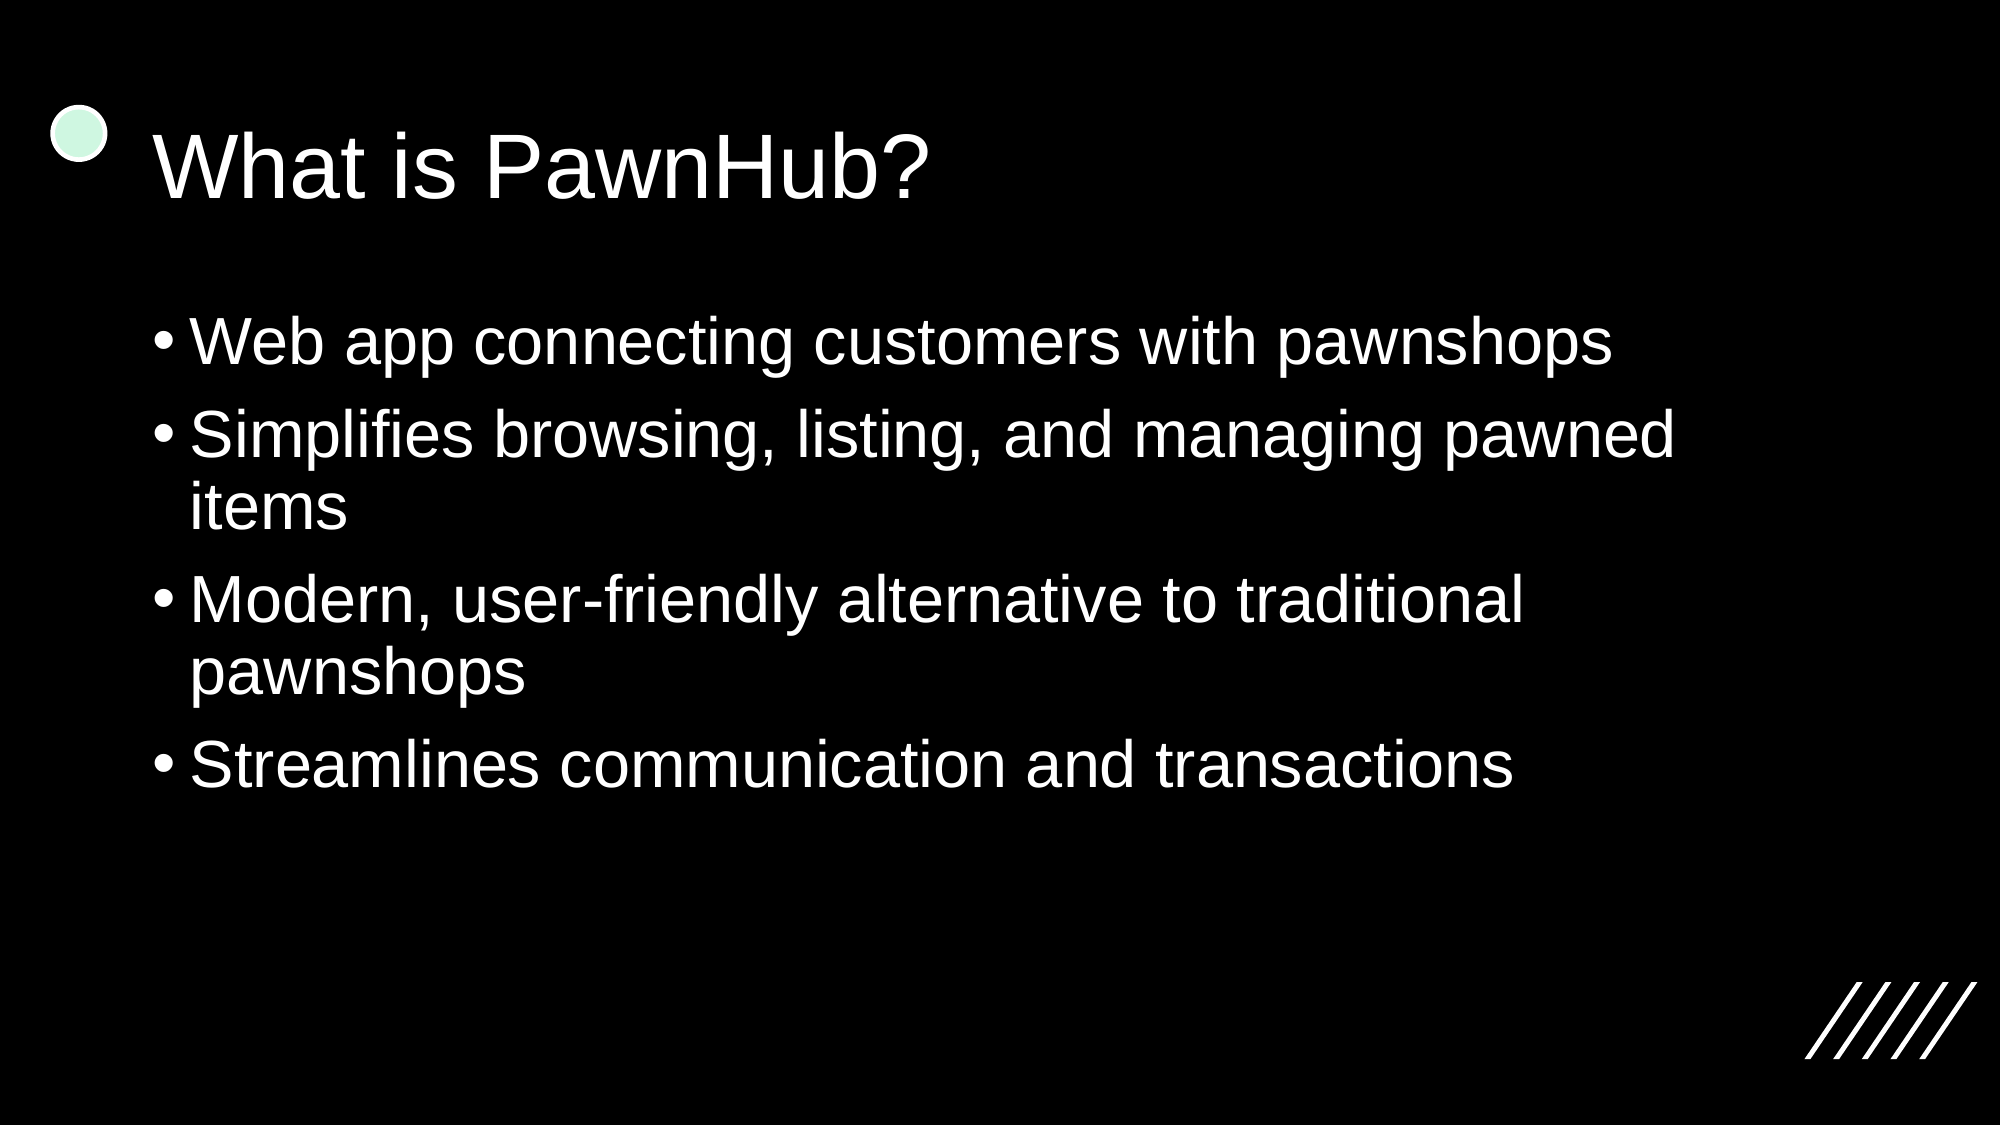

# What is PawnHub?
Web app connecting customers with pawnshops
Simplifies browsing, listing, and managing pawned items
Modern, user-friendly alternative to traditional pawnshops
Streamlines communication and transactions